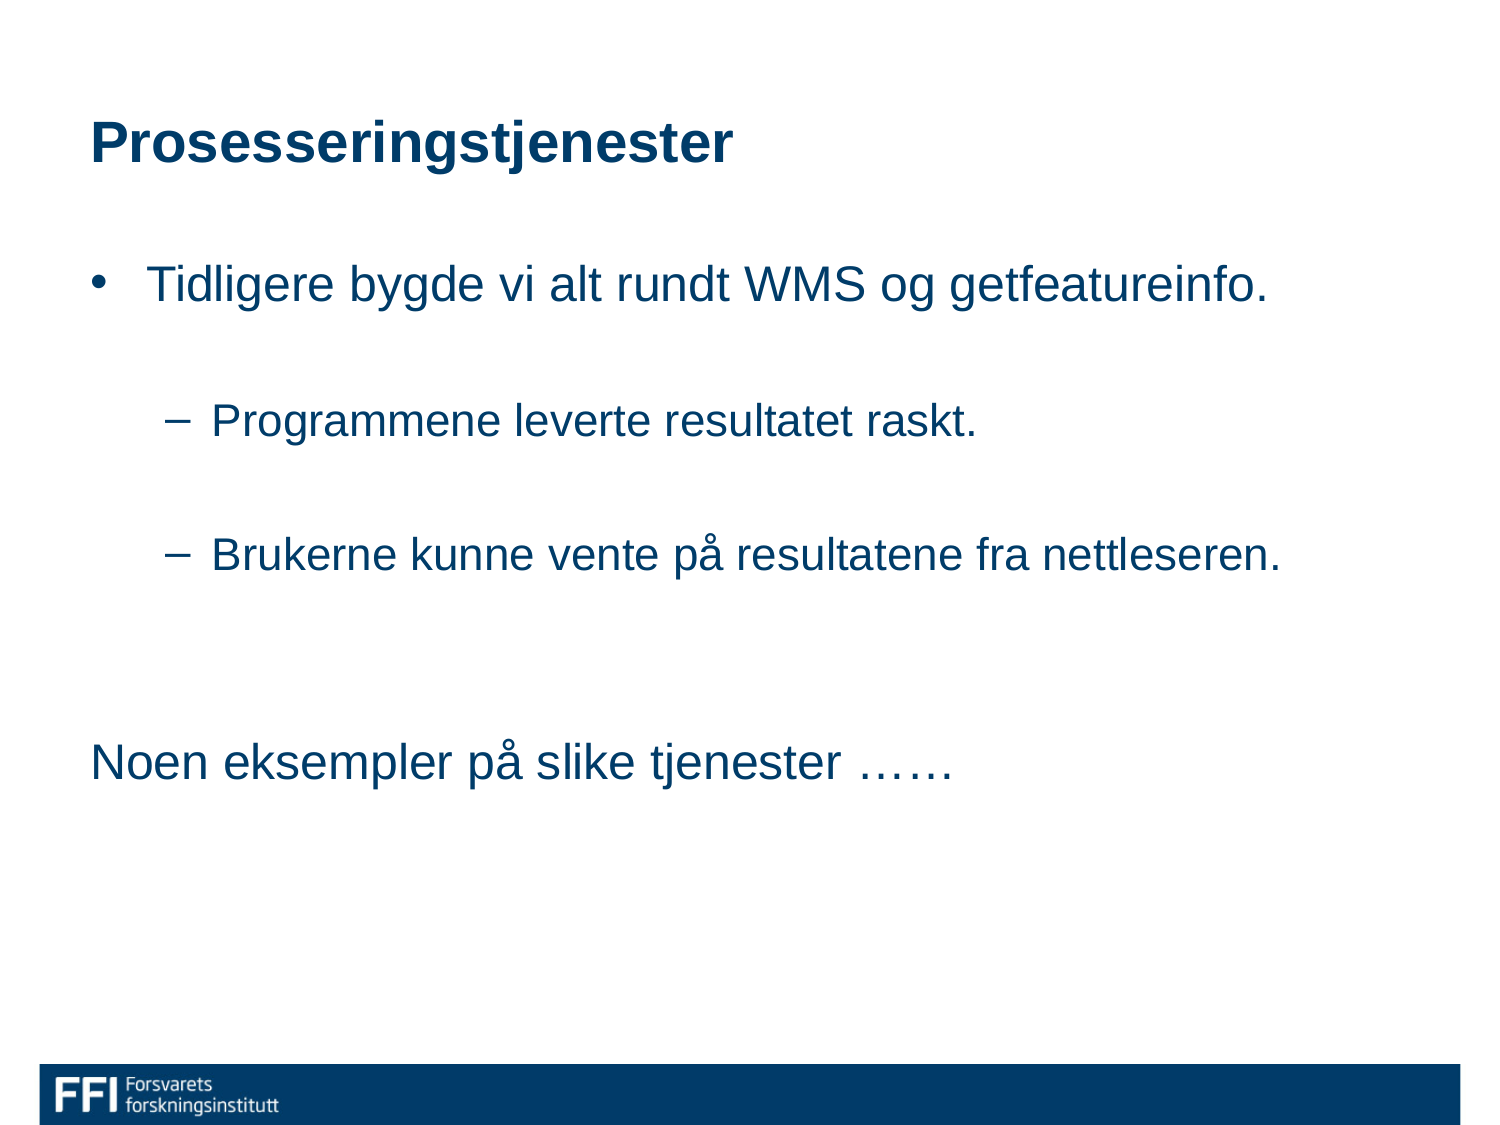

# Prosesseringstjenester
Tidligere bygde vi alt rundt WMS og getfeatureinfo.

Programmene leverte resultatet raskt.

Brukerne kunne vente på resultatene fra nettleseren.

Noen eksempler på slike tjenester ……